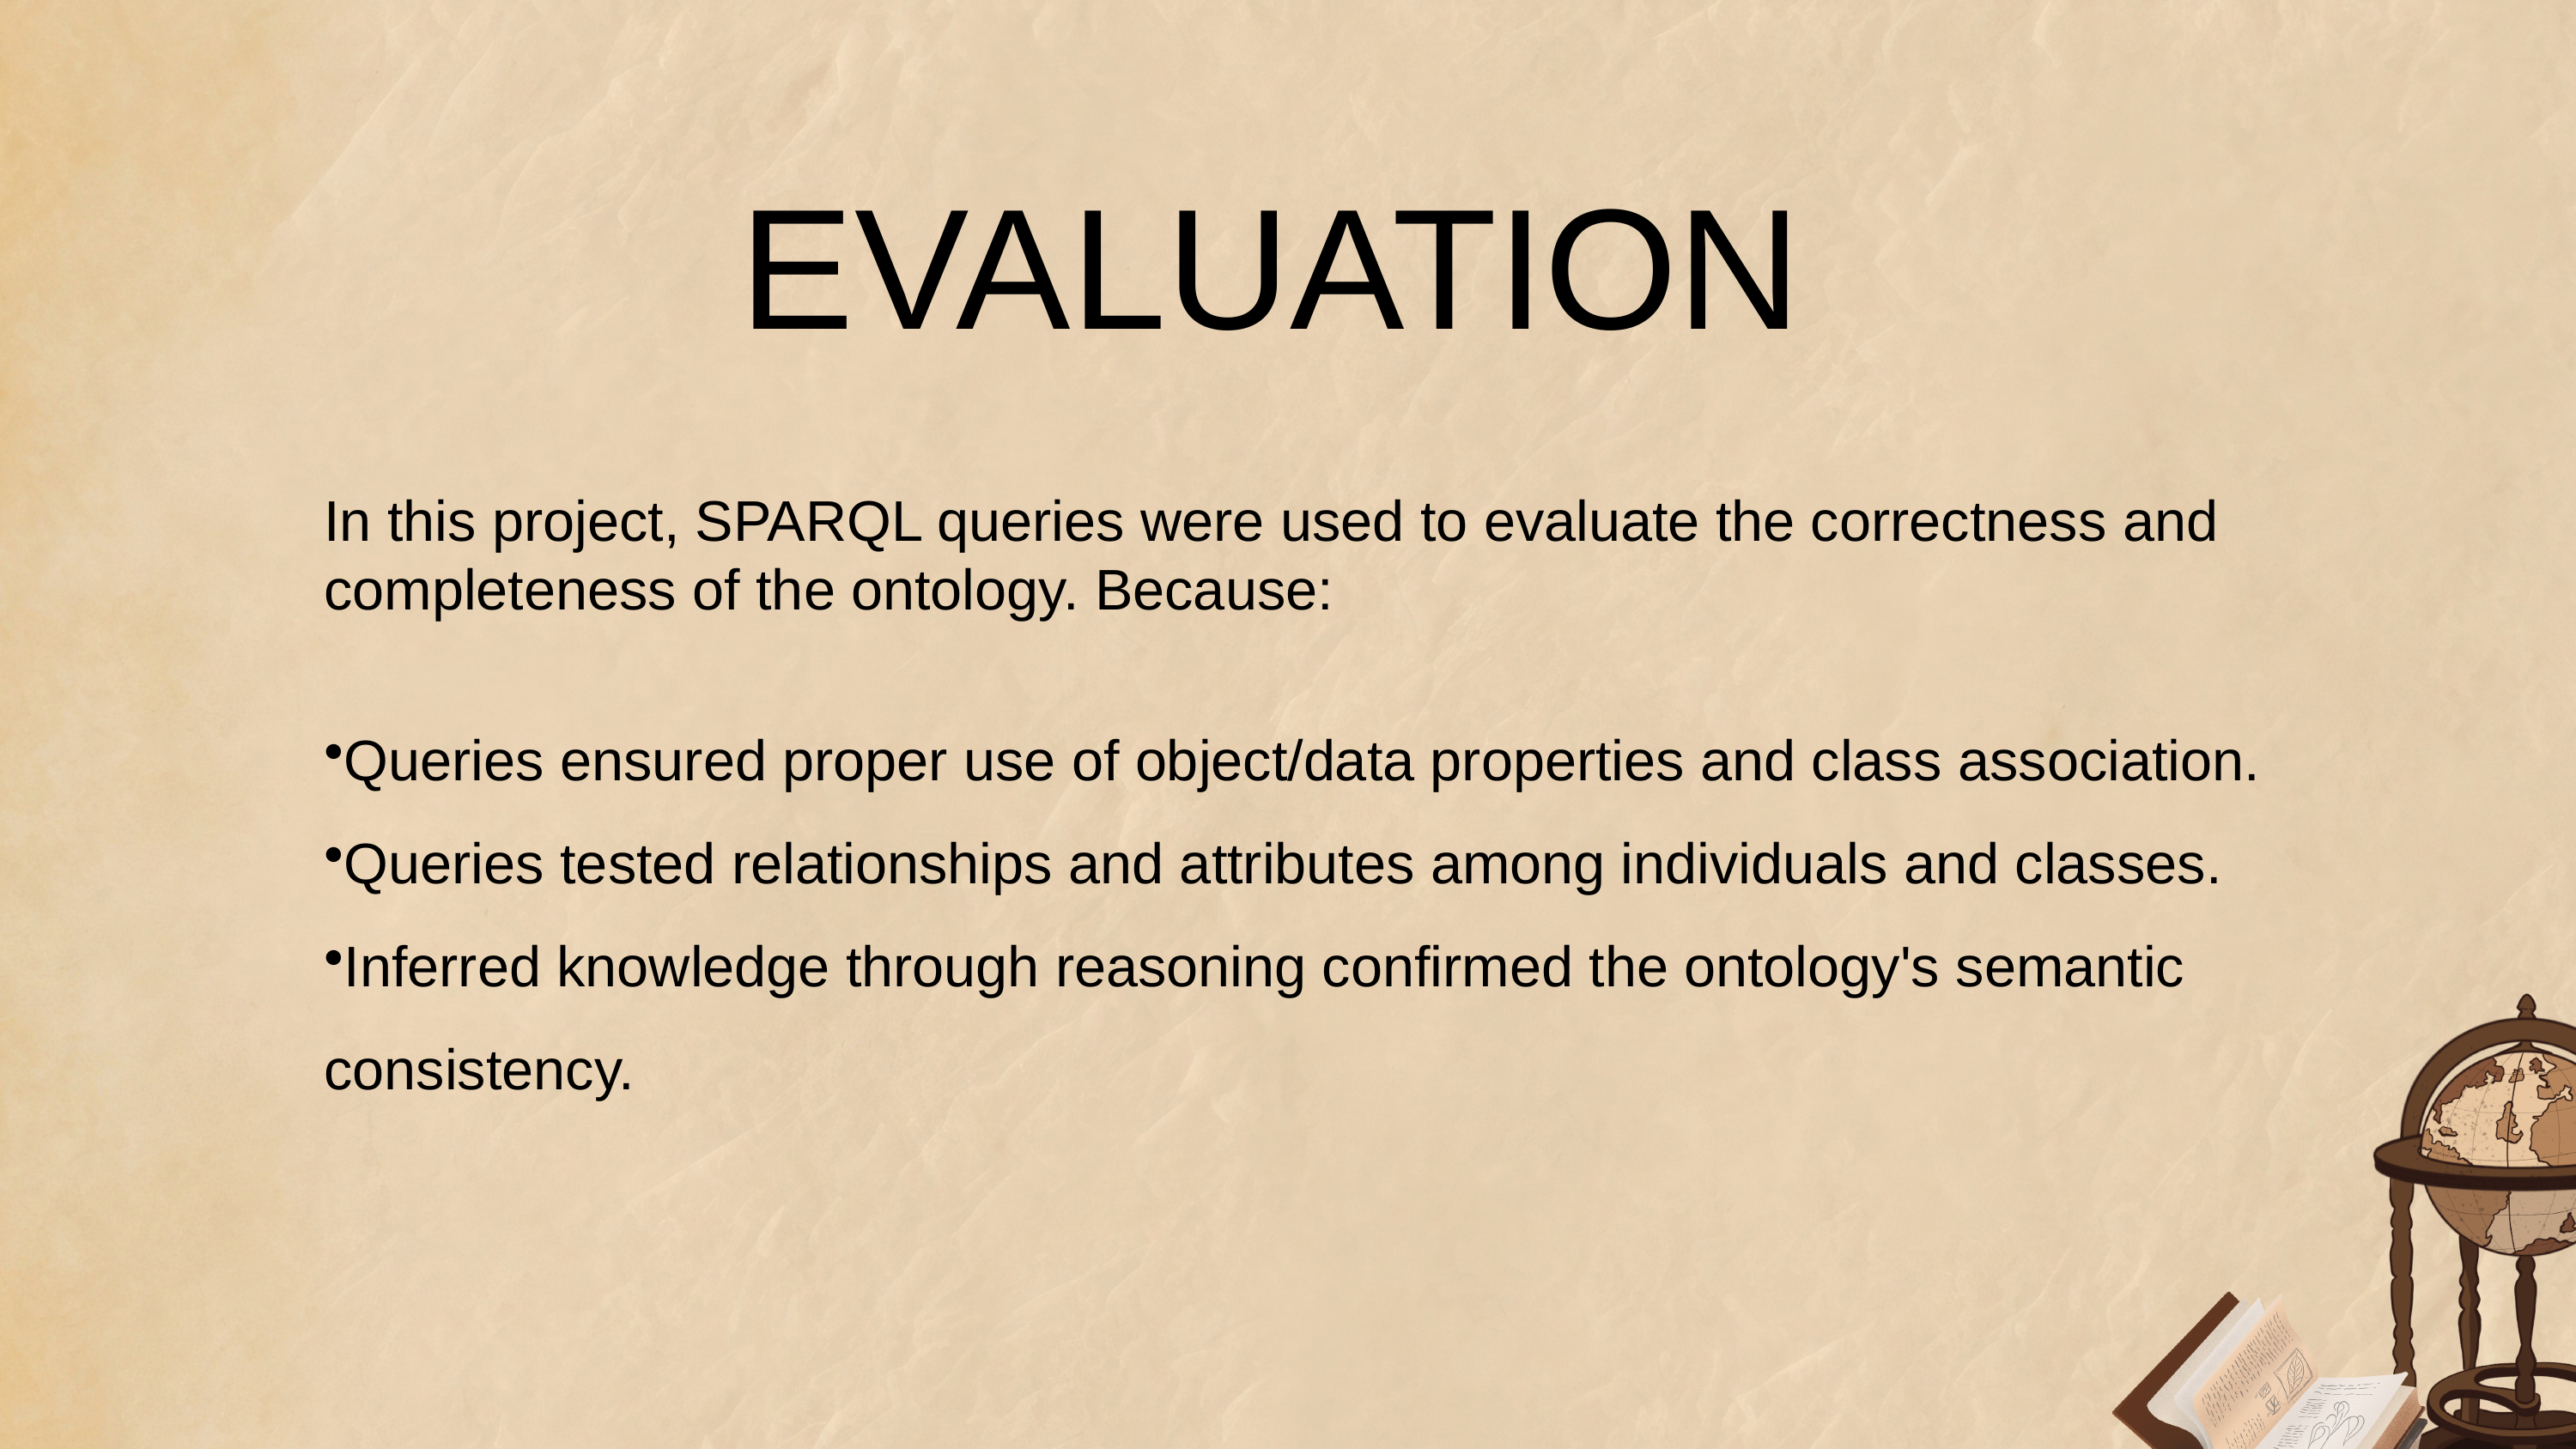

EVALUATION
In this project, SPARQL queries were used to evaluate the correctness and completeness of the ontology. Because:

Queries ensured proper use of object/data properties and class association.
Queries tested relationships and attributes among individuals and classes.
Inferred knowledge through reasoning confirmed the ontology's semantic consistency.